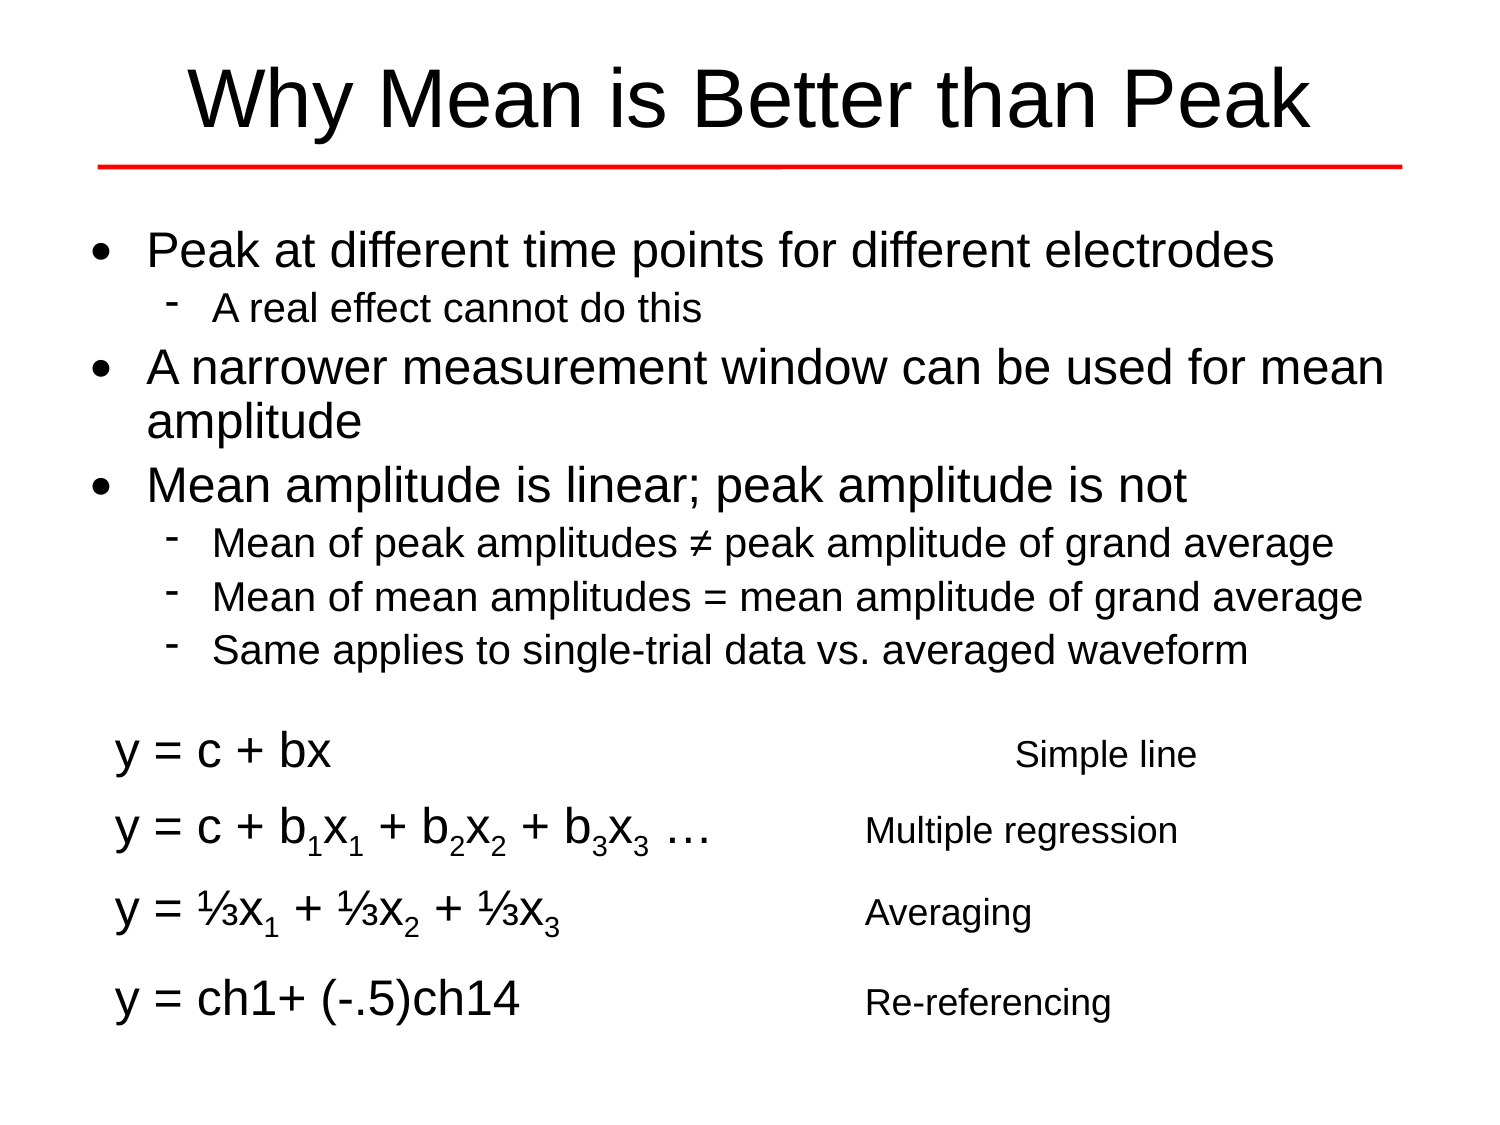

# Why Mean is Better than Peak

Peak at different time points for different electrodes
A real effect cannot do this
A narrower measurement window can be used for mean amplitude
Mean amplitude is linear; peak amplitude is not
Mean of peak amplitudes ≠ peak amplitude of grand average
Mean of mean amplitudes = mean amplitude of grand average
Same applies to single-trial data vs. averaged waveform
y = c + bx					Simple line
y = c + b1x1 + b2x2 + b3x3 …		Multiple regression
y = ⅓x1 + ⅓x2 + ⅓x3			Averaging
y = ch1+ (-.5)ch14			Re-referencing